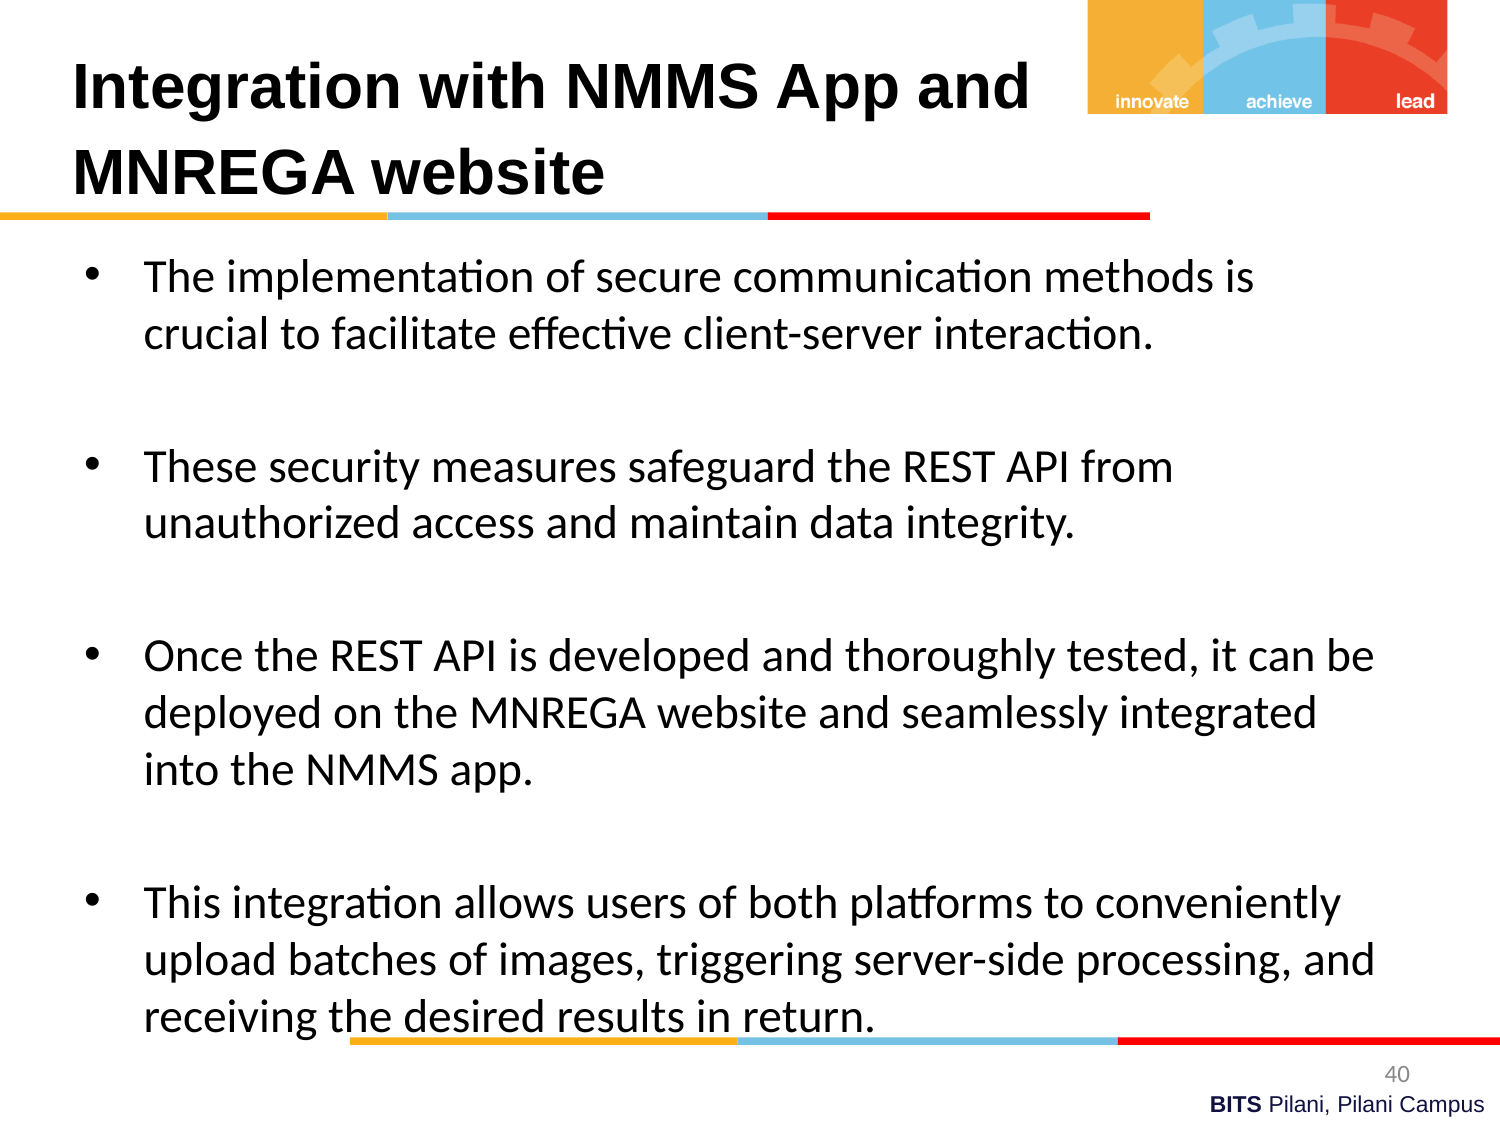

Integration with NMMS App and MNREGA website
The implementation of secure communication methods is crucial to facilitate effective client-server interaction.

These security measures safeguard the REST API from unauthorized access and maintain data integrity.

Once the REST API is developed and thoroughly tested, it can be deployed on the MNREGA website and seamlessly integrated into the NMMS app.

This integration allows users of both platforms to conveniently upload batches of images, triggering server-side processing, and receiving the desired results in return.
40